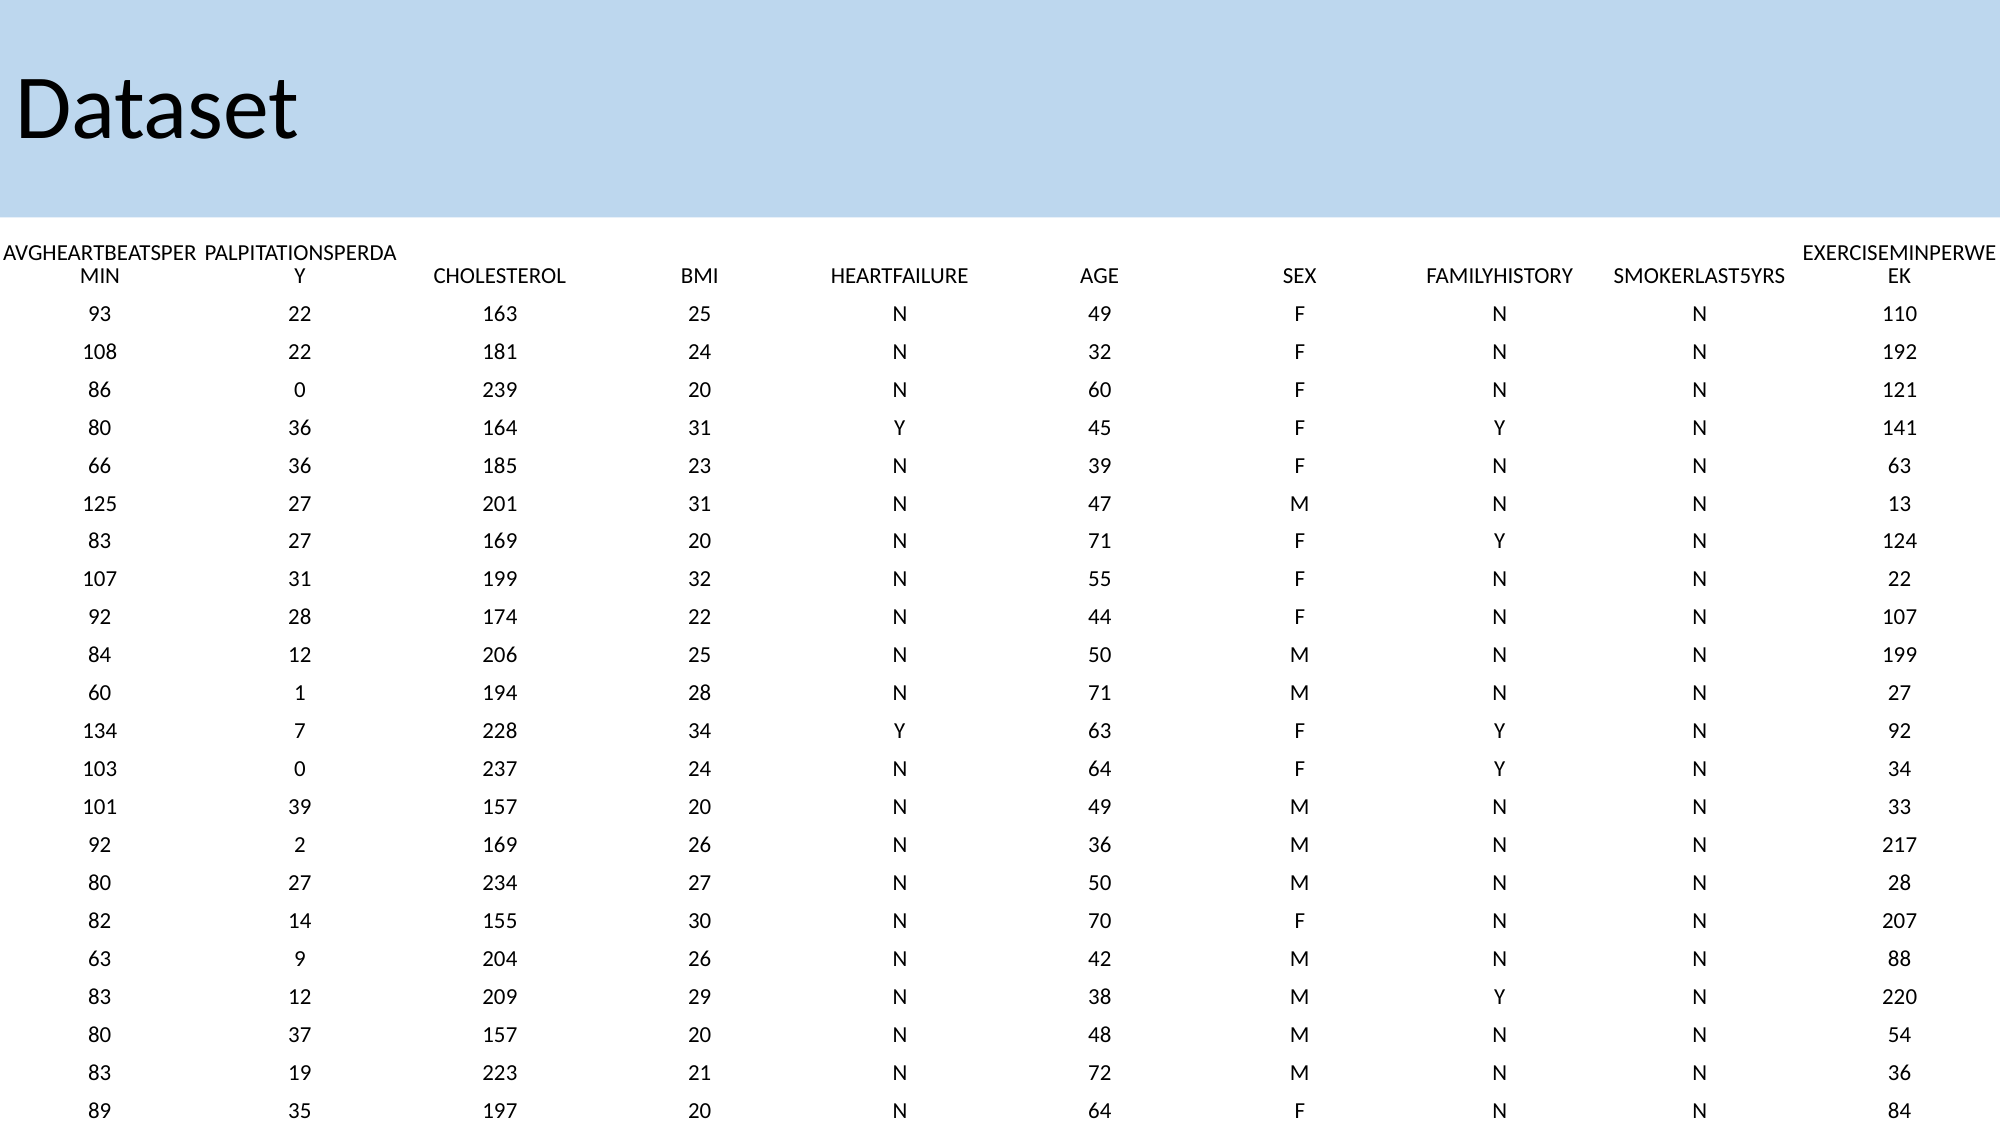

# Dataset
| AVGHEARTBEATSPERMIN | PALPITATIONSPERDAY | CHOLESTEROL | BMI | HEARTFAILURE | AGE | SEX | FAMILYHISTORY | SMOKERLAST5YRS | EXERCISEMINPERWEEK |
| --- | --- | --- | --- | --- | --- | --- | --- | --- | --- |
| 93 | 22 | 163 | 25 | N | 49 | F | N | N | 110 |
| 108 | 22 | 181 | 24 | N | 32 | F | N | N | 192 |
| 86 | 0 | 239 | 20 | N | 60 | F | N | N | 121 |
| 80 | 36 | 164 | 31 | Y | 45 | F | Y | N | 141 |
| 66 | 36 | 185 | 23 | N | 39 | F | N | N | 63 |
| 125 | 27 | 201 | 31 | N | 47 | M | N | N | 13 |
| 83 | 27 | 169 | 20 | N | 71 | F | Y | N | 124 |
| 107 | 31 | 199 | 32 | N | 55 | F | N | N | 22 |
| 92 | 28 | 174 | 22 | N | 44 | F | N | N | 107 |
| 84 | 12 | 206 | 25 | N | 50 | M | N | N | 199 |
| 60 | 1 | 194 | 28 | N | 71 | M | N | N | 27 |
| 134 | 7 | 228 | 34 | Y | 63 | F | Y | N | 92 |
| 103 | 0 | 237 | 24 | N | 64 | F | Y | N | 34 |
| 101 | 39 | 157 | 20 | N | 49 | M | N | N | 33 |
| 92 | 2 | 169 | 26 | N | 36 | M | N | N | 217 |
| 80 | 27 | 234 | 27 | N | 50 | M | N | N | 28 |
| 82 | 14 | 155 | 30 | N | 70 | F | N | N | 207 |
| 63 | 9 | 204 | 26 | N | 42 | M | N | N | 88 |
| 83 | 12 | 209 | 29 | N | 38 | M | Y | N | 220 |
| 80 | 37 | 157 | 20 | N | 48 | M | N | N | 54 |
| 83 | 19 | 223 | 21 | N | 72 | M | N | N | 36 |
| 89 | 35 | 197 | 20 | N | 64 | F | N | N | 84 |